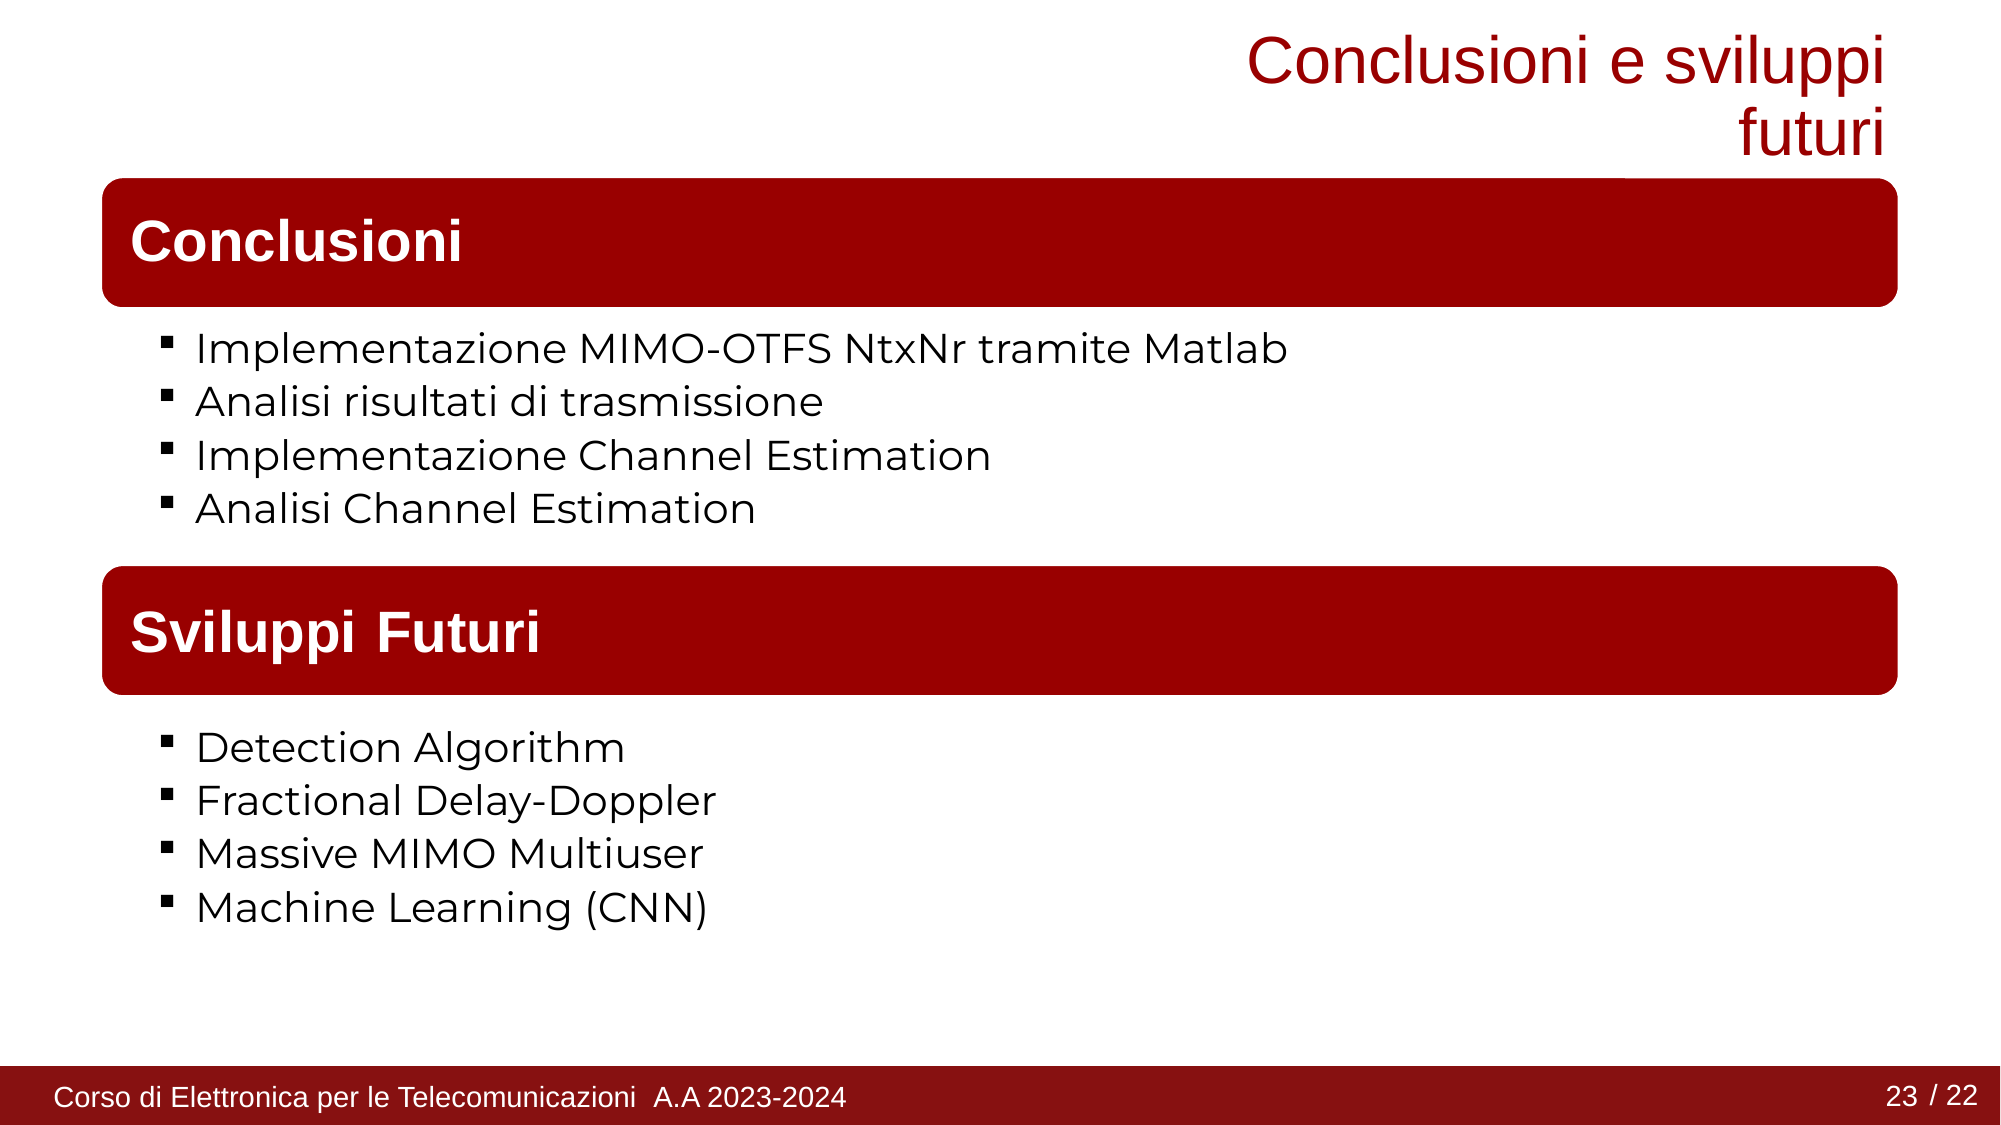

Conclusioni e sviluppi futuri
Conclusioni
Implementazione MIMO-OTFS NtxNr tramite Matlab
Analisi risultati di trasmissione
Implementazione Channel Estimation
Analisi Channel Estimation
Sviluppi Futuri

Detection Algorithm
Fractional Delay-Doppler
Massive MIMO Multiuser
Machine Learning (CNN)
23